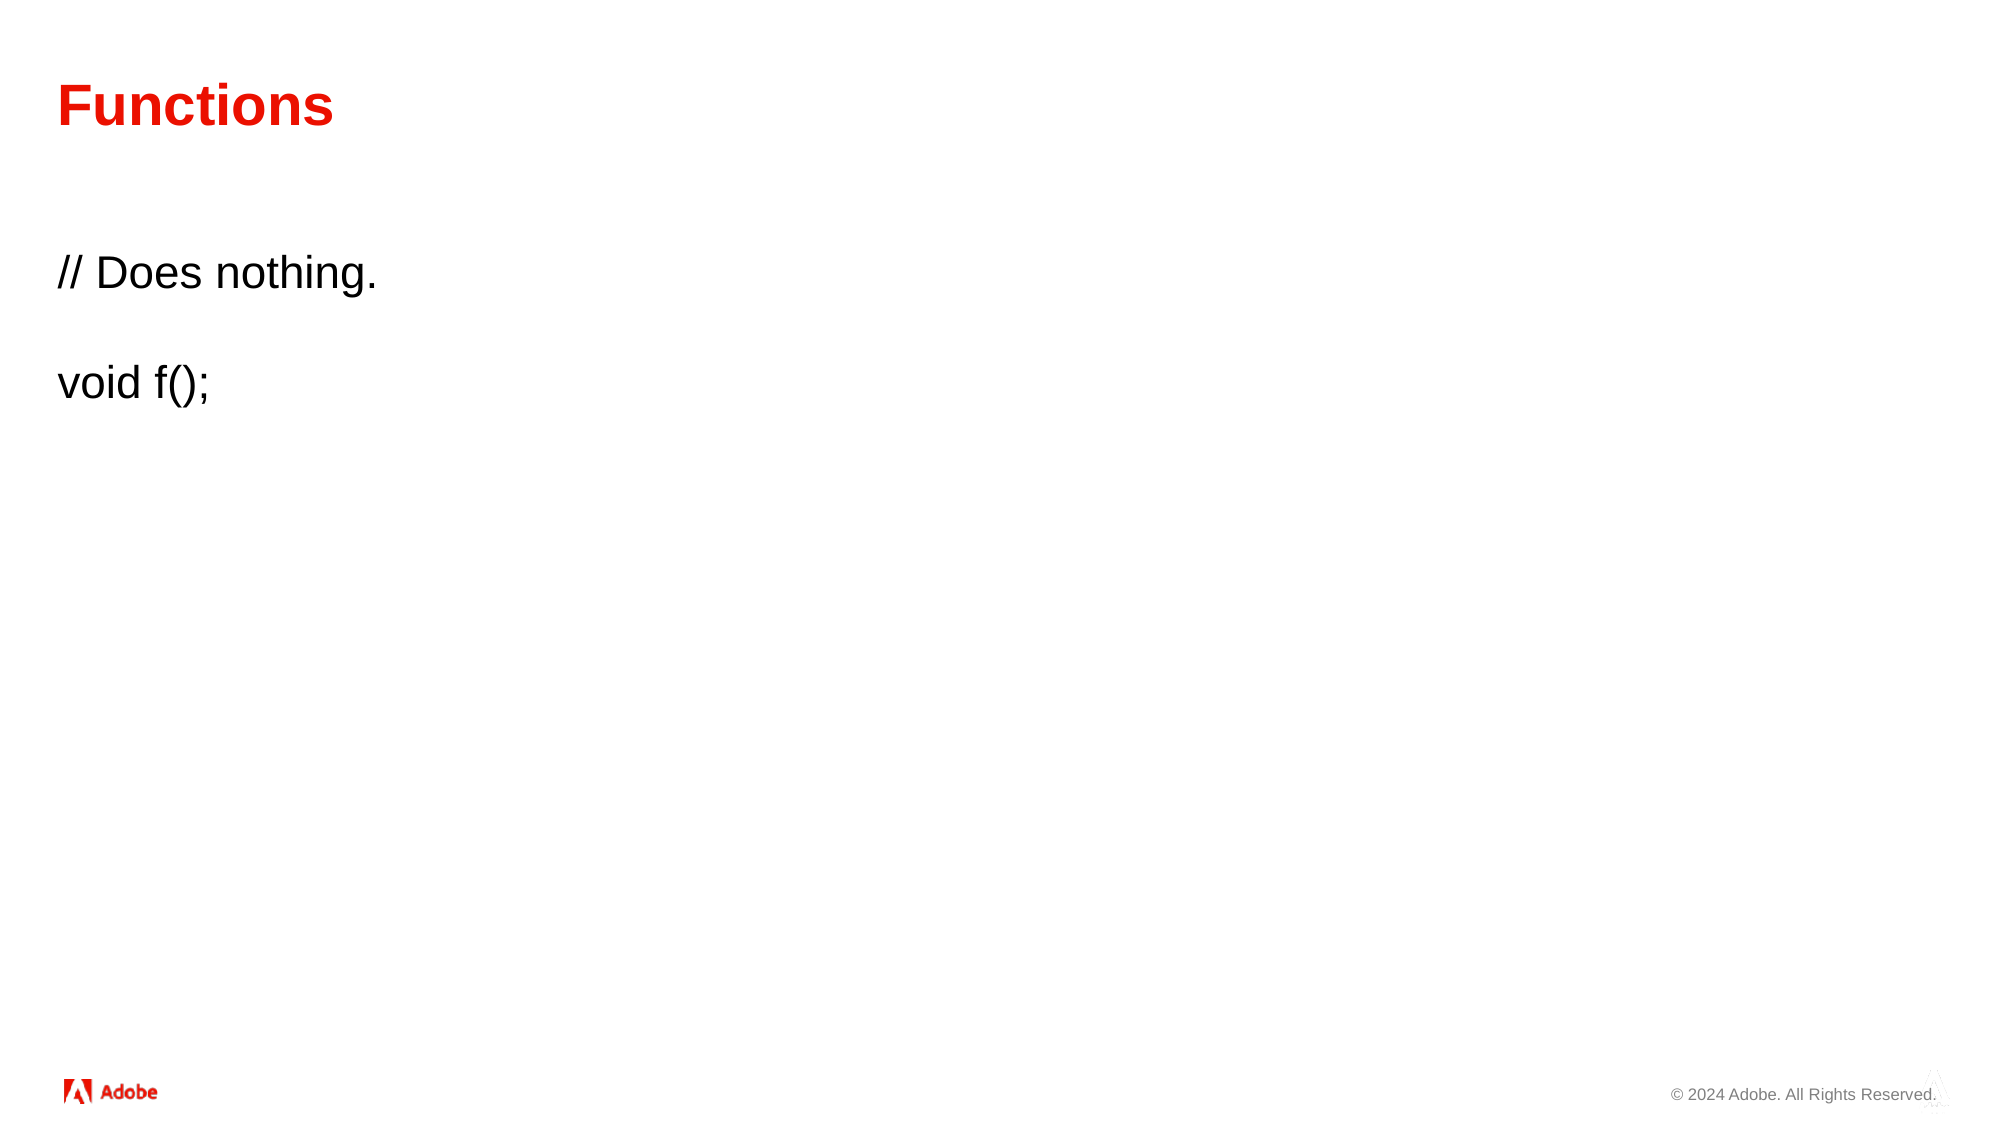

# Functions
// Does nothing.

void f();
14